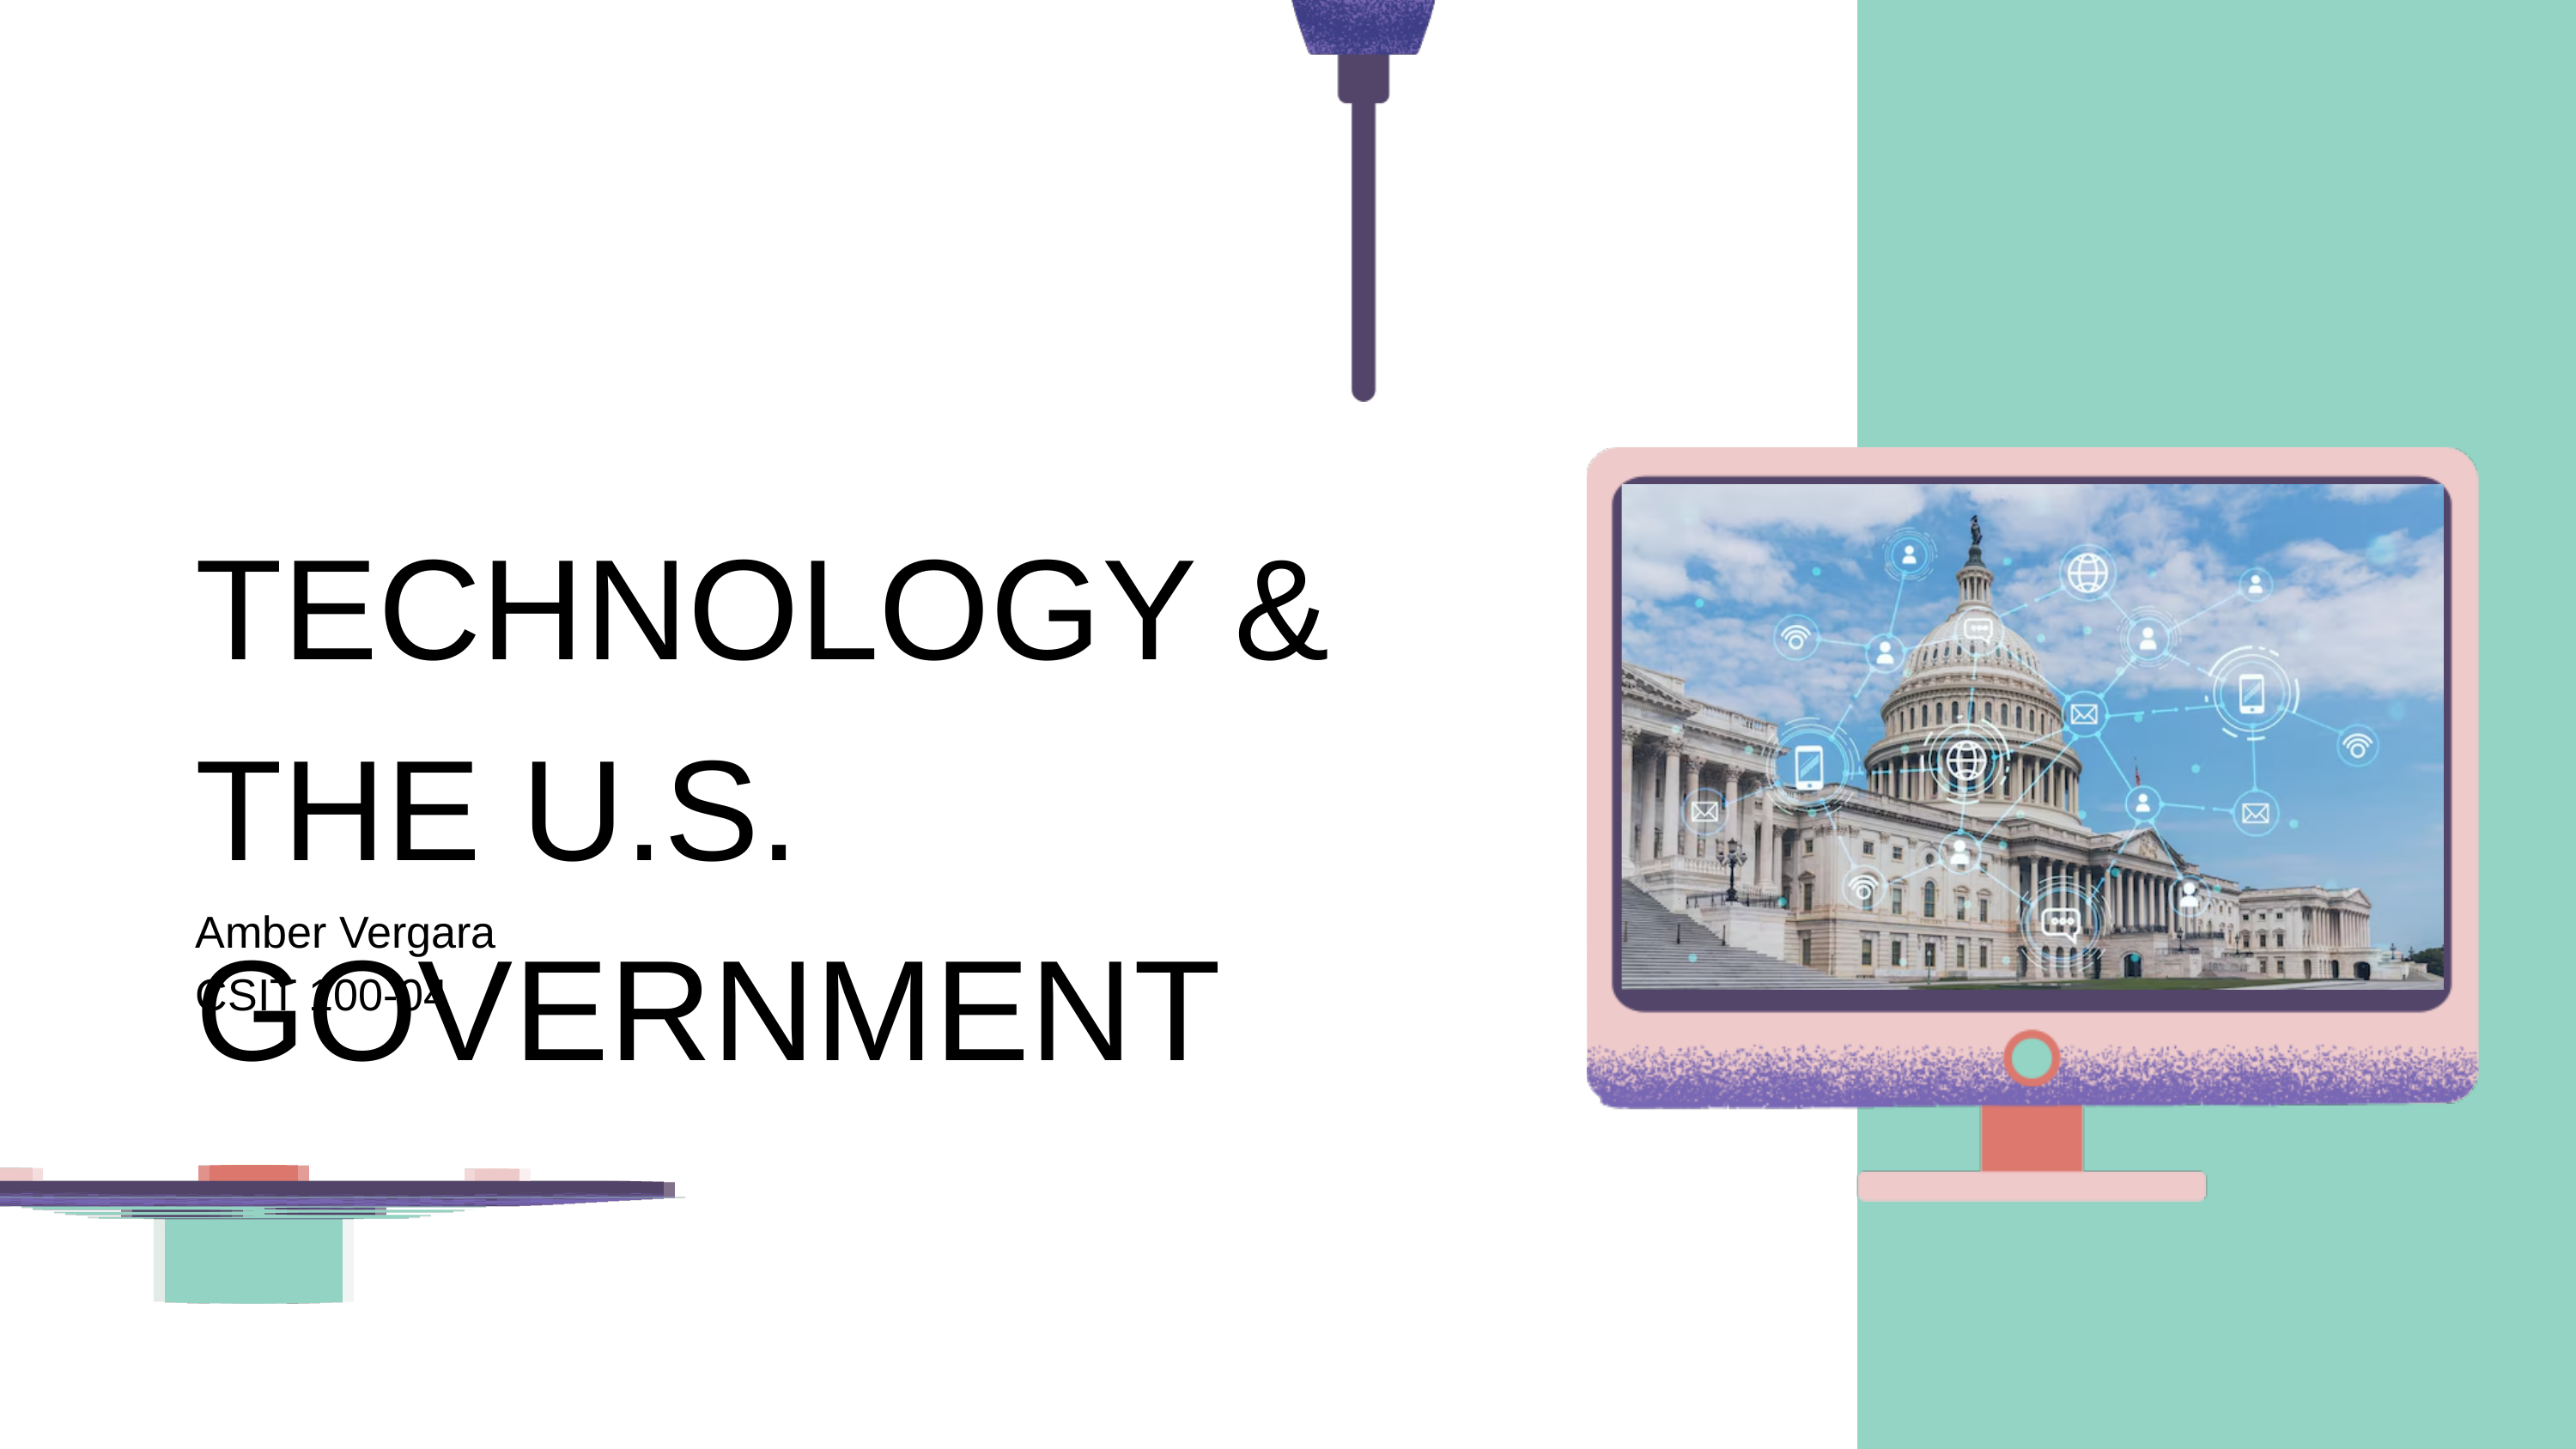

TECHNOLOGY & THE U.S. GOVERNMENT

Amber Vergara
CSIT 100-04